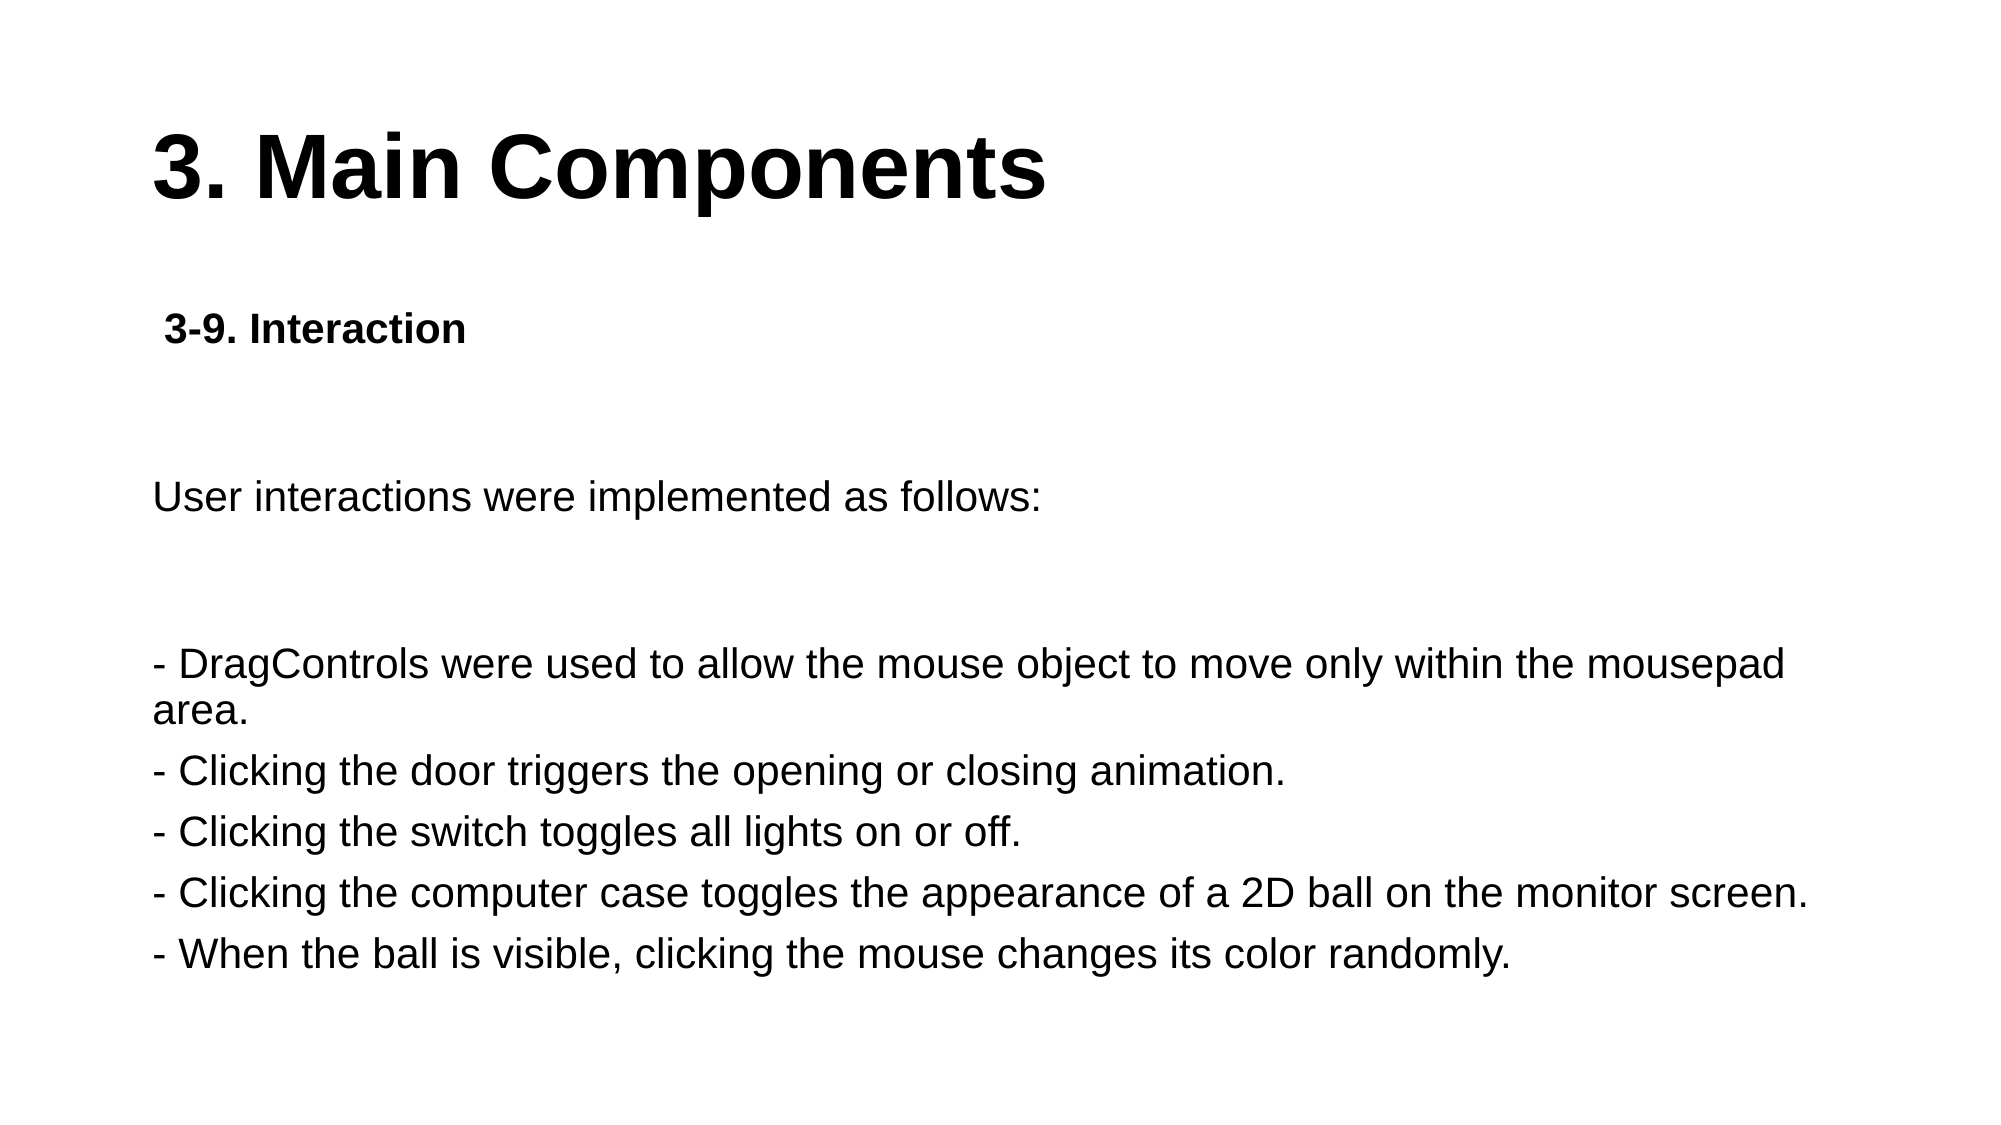

# 3. Main Components
 3-9. Interaction

User interactions were implemented as follows:

- DragControls were used to allow the mouse object to move only within the mousepad area.
- Clicking the door triggers the opening or closing animation.
- Clicking the switch toggles all lights on or off.
- Clicking the computer case toggles the appearance of a 2D ball on the monitor screen.
- When the ball is visible, clicking the mouse changes its color randomly.